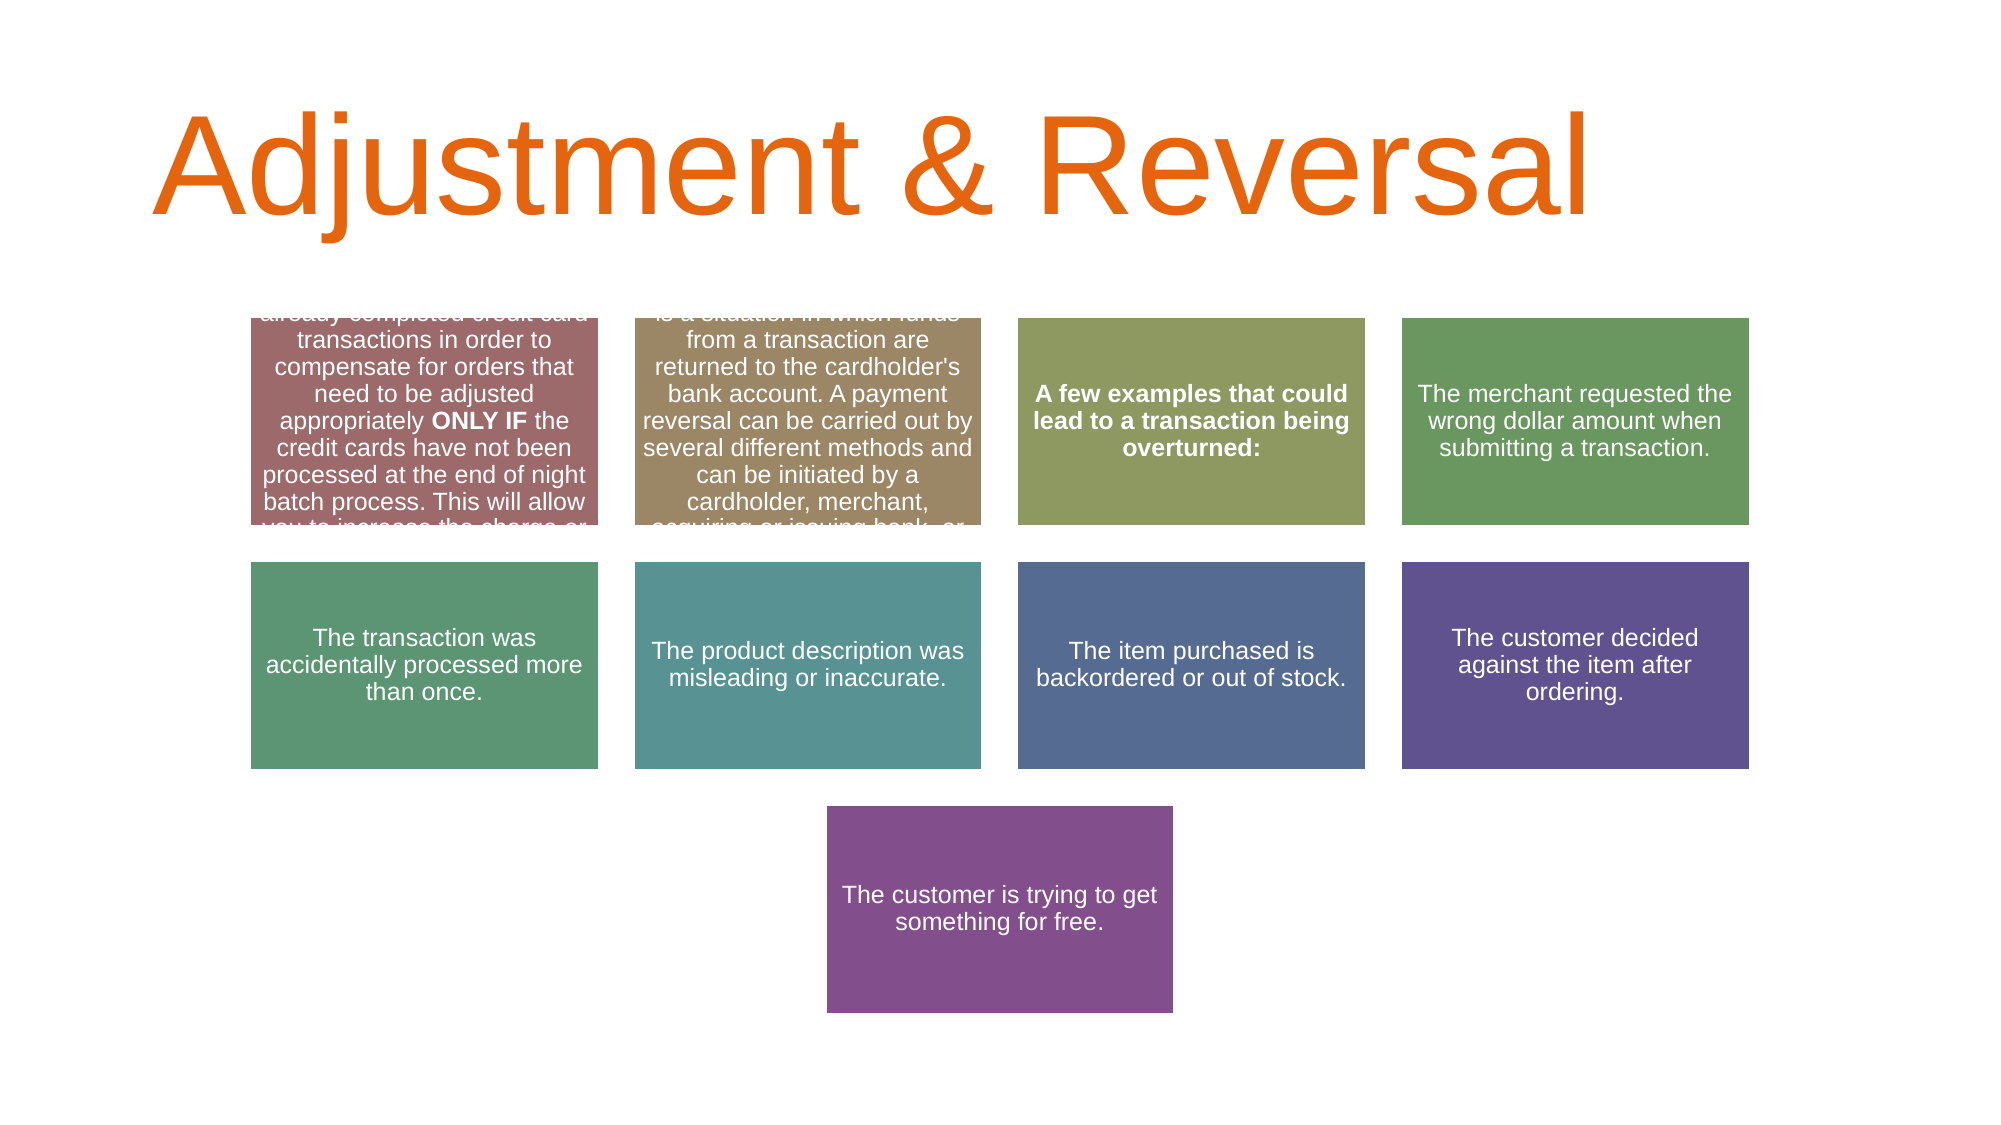

# Adjustment & Reversal
Adjustment-Toast allows you to adjust the total amount for already completed credit card transactions in order to compensate for orders that need to be adjusted appropriately ONLY IF the credit cards have not been processed at the end of night batch process. This will allow you to increase the charge or decrease the charge on a credit card transaction.
Reversal-A payment reversal is a situation in which funds from a transaction are returned to the cardholder's bank account. A payment reversal can be carried out by several different methods and can be initiated by a cardholder, merchant, acquiring or issuing bank, or the card network.
A few examples that could lead to a transaction being overturned:
The merchant requested the wrong dollar amount when submitting a transaction.
The transaction was accidentally processed more than once.
The product description was misleading or inaccurate.
The item purchased is backordered or out of stock.
The customer decided against the item after ordering.
The customer is trying to get something for free.